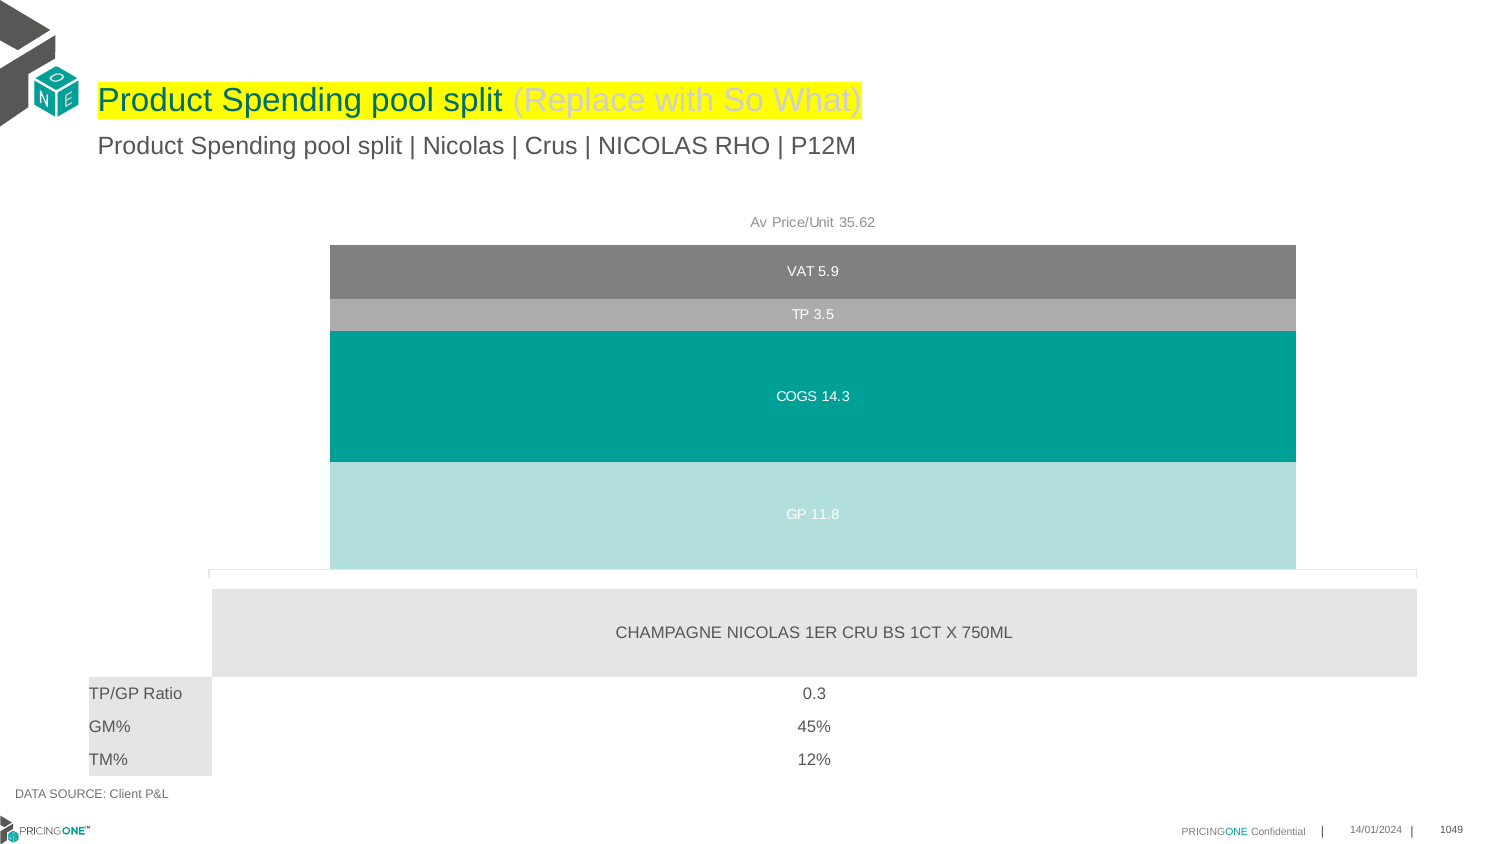

# Product Spending pool split (Replace with So What)
Product Spending pool split | Nicolas | Crus | NICOLAS RHO | P12M

### Chart

| Category | GP | COGS | TP | VAT |
|---|---|---|---|---|
| Av Price/Unit 35.62 | 11.82797894736842 | 14.307968421052632 | 3.546070175438601 | 5.936403508771928 |
|  | CHAMPAGNE NICOLAS 1ER CRU BS 1CT X 750ML |
| --- | --- |
| TP/GP Ratio | 0.3 |
| GM% | 45% |
| TM% | 12% |
DATA SOURCE: Client P&L

14/01/2024
1049